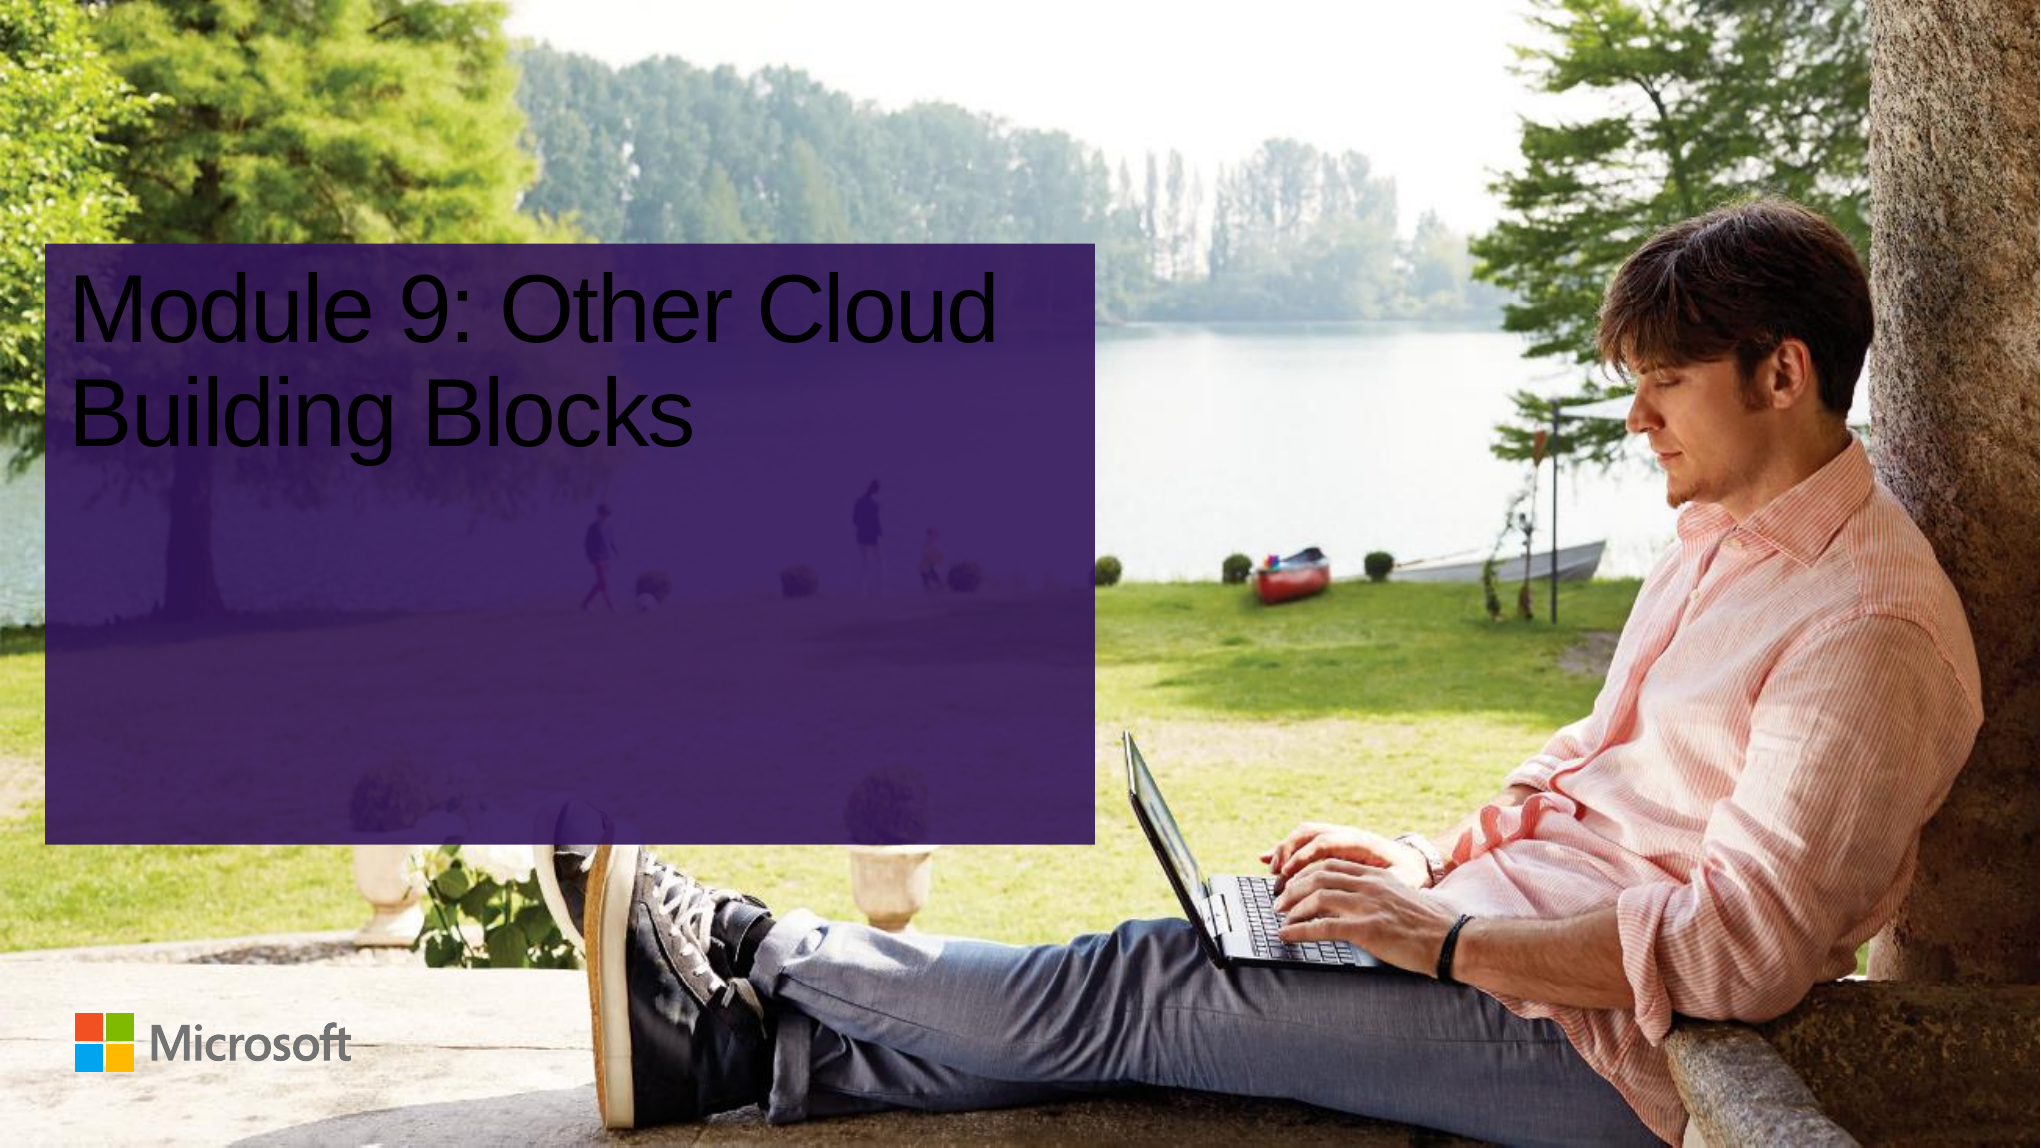

# Module 9: Other Cloud Building Blocks